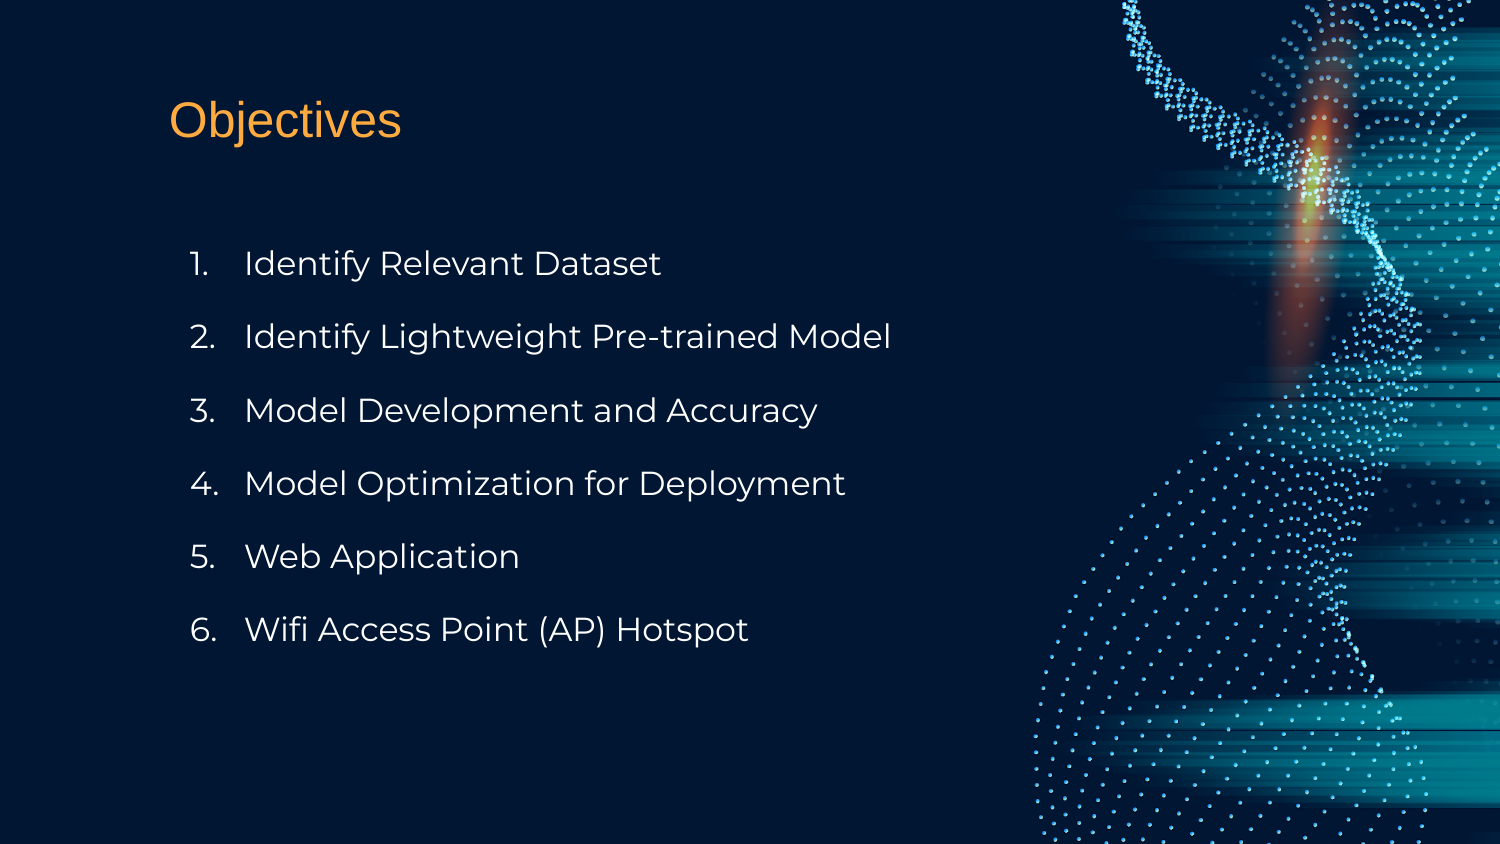

# Objectives

Identify Relevant Dataset
Identify Lightweight Pre-trained Model
Model Development and Accuracy
Model Optimization for Deployment
Web Application
Wifi Access Point (AP) Hotspot